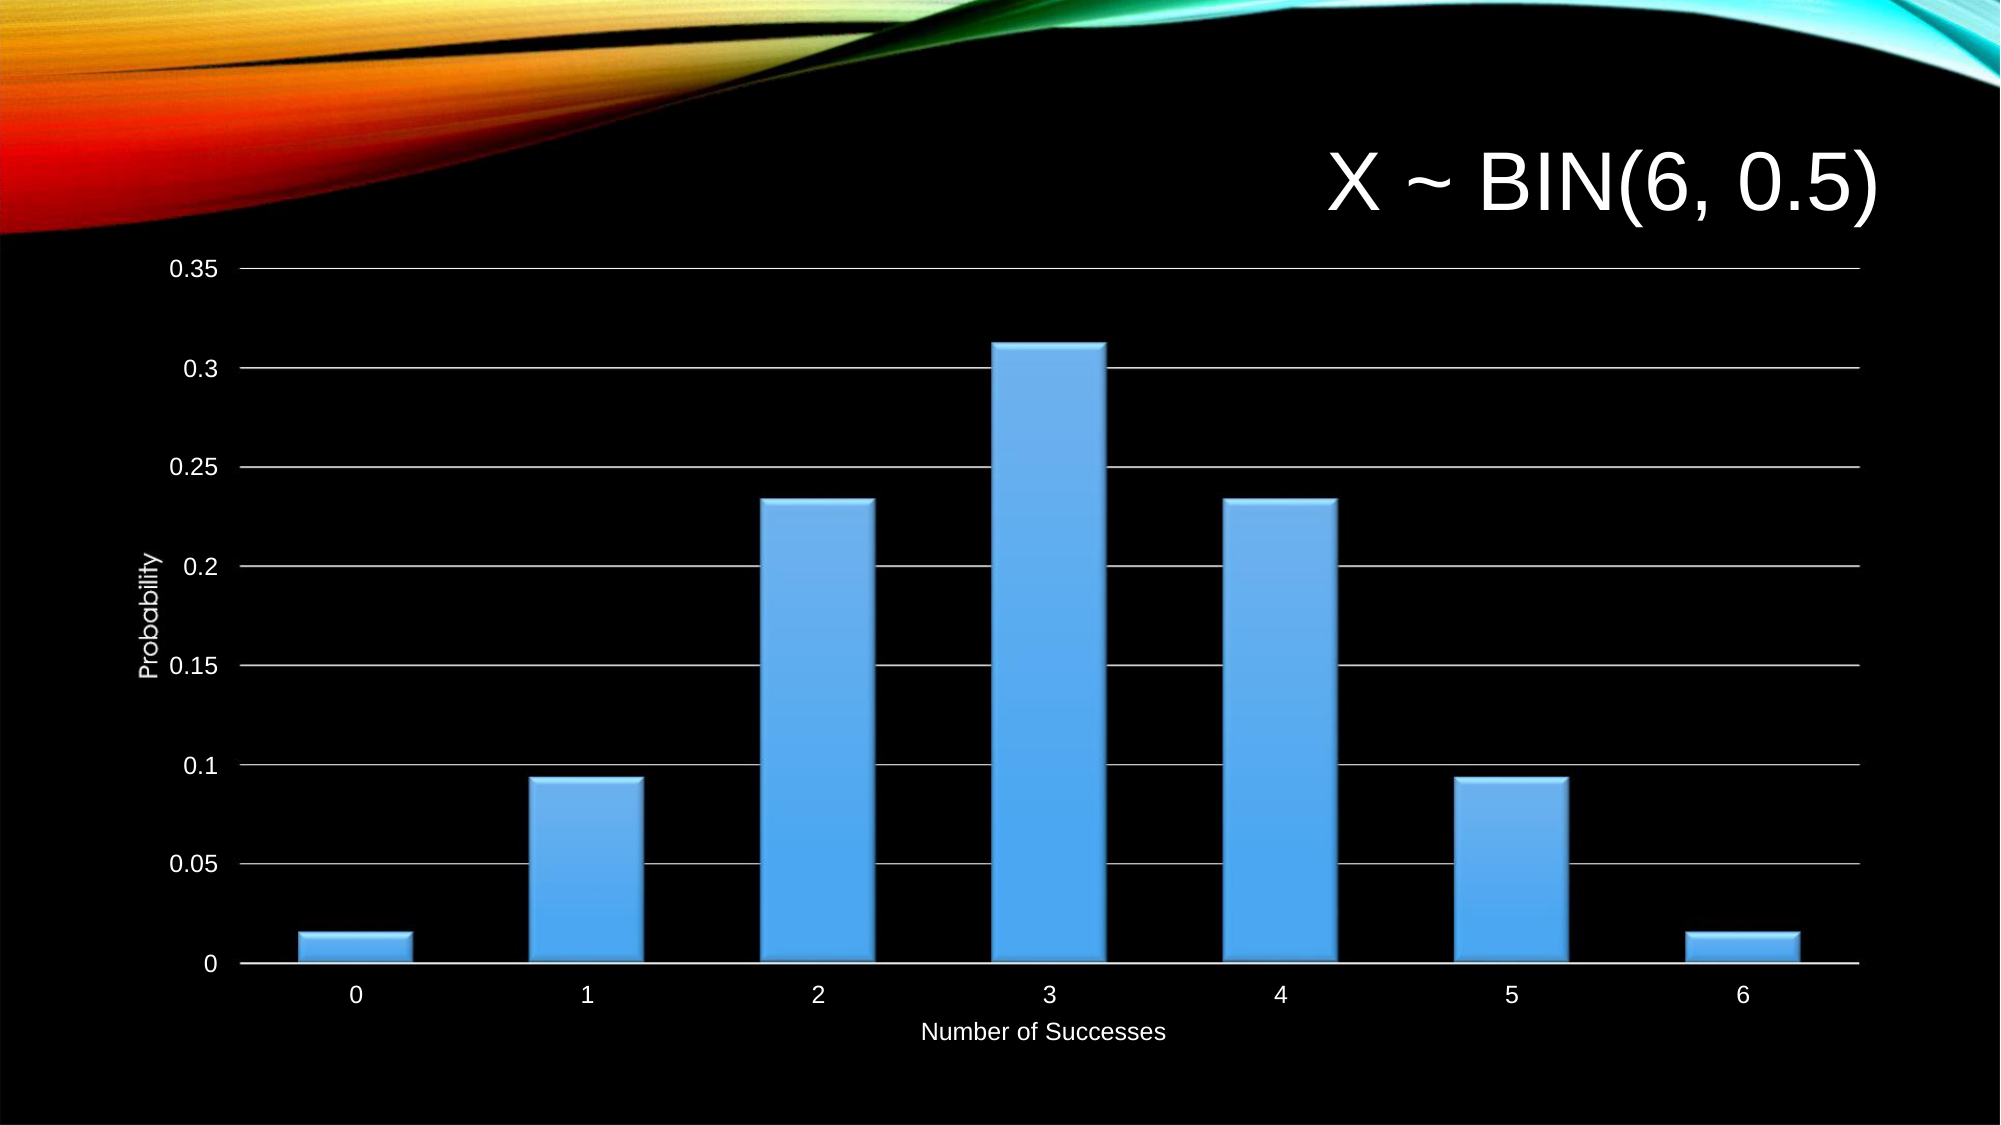

X ~ BIN(6, 0.5)
0.35
0.3
0.25
0.2
0.15
0.1
0.05
0
0
1
2
3
4
5
6
Number of Successes